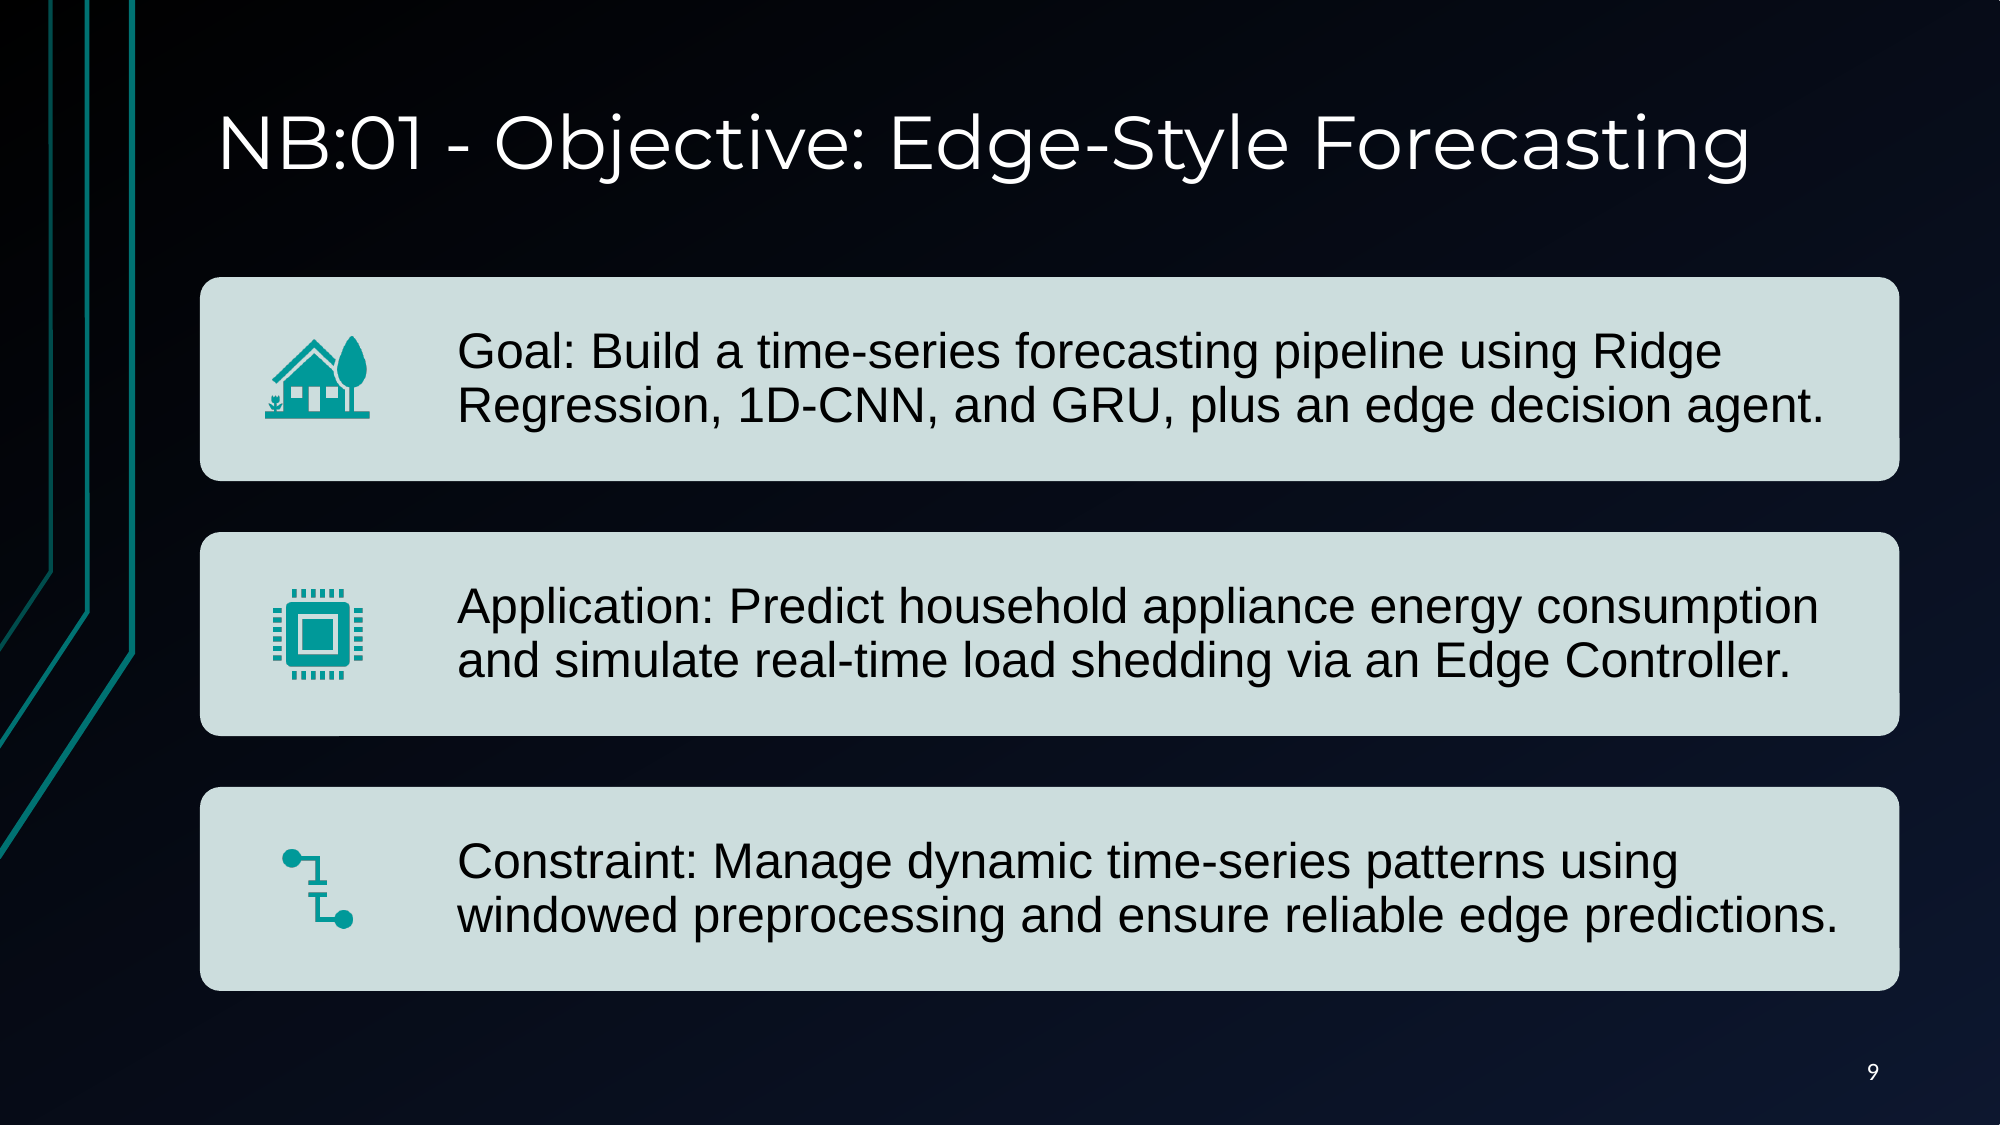

# NB:01 - Objective: Edge-Style Forecasting
Goal: Build a time-series forecasting pipeline using Ridge Regression, 1D-CNN, and GRU, plus an edge decision agent.
Application: Predict household appliance energy consumption and simulate real-time load shedding via an Edge Controller.
Constraint: Manage dynamic time-series patterns using windowed preprocessing and ensure reliable edge predictions.
9